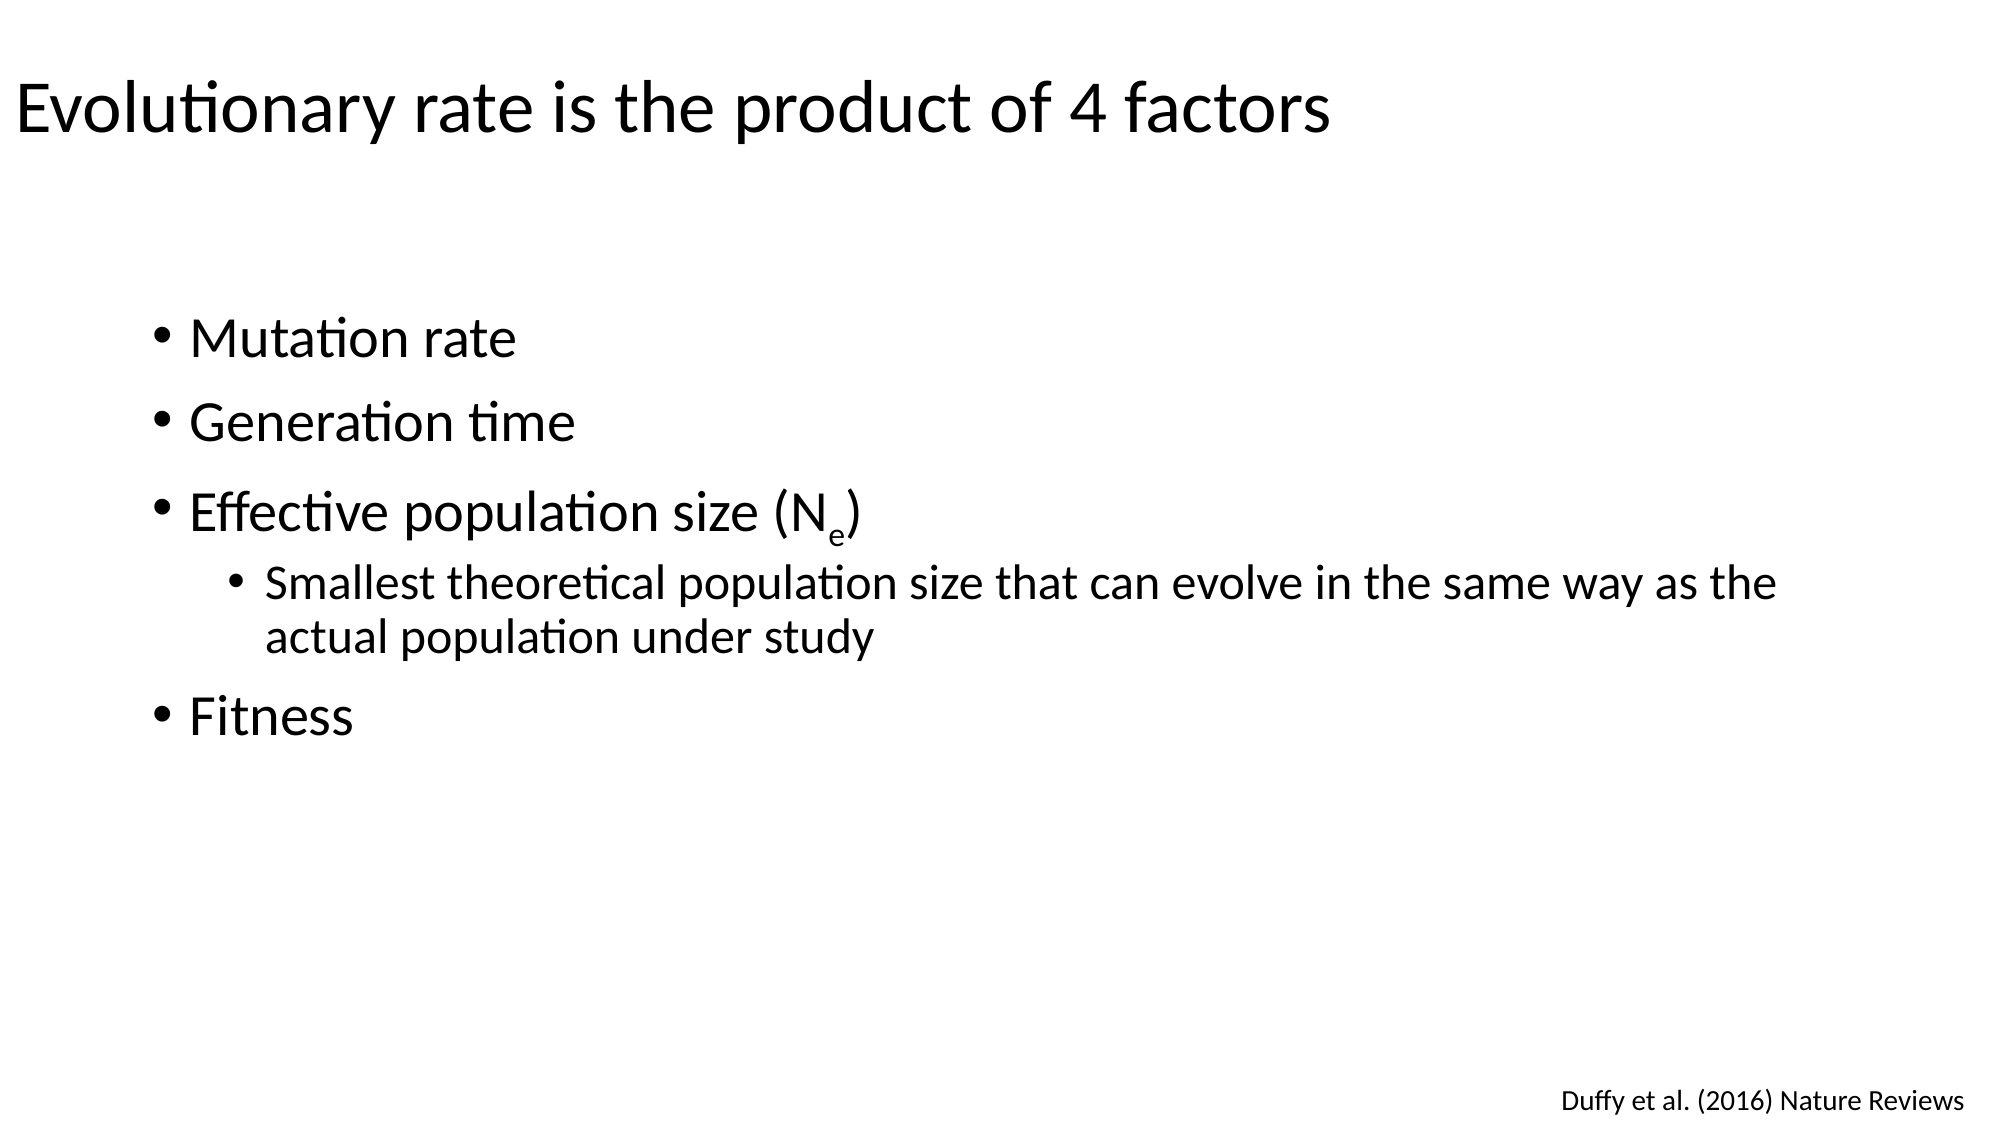

# Evolutionary rate is the product of 4 factors
Mutation rate
Generation time
Effective population size (Ne)
Smallest theoretical population size that can evolve in the same way as the actual population under study
Fitness

Duffy et al. (2016) Nature Reviews